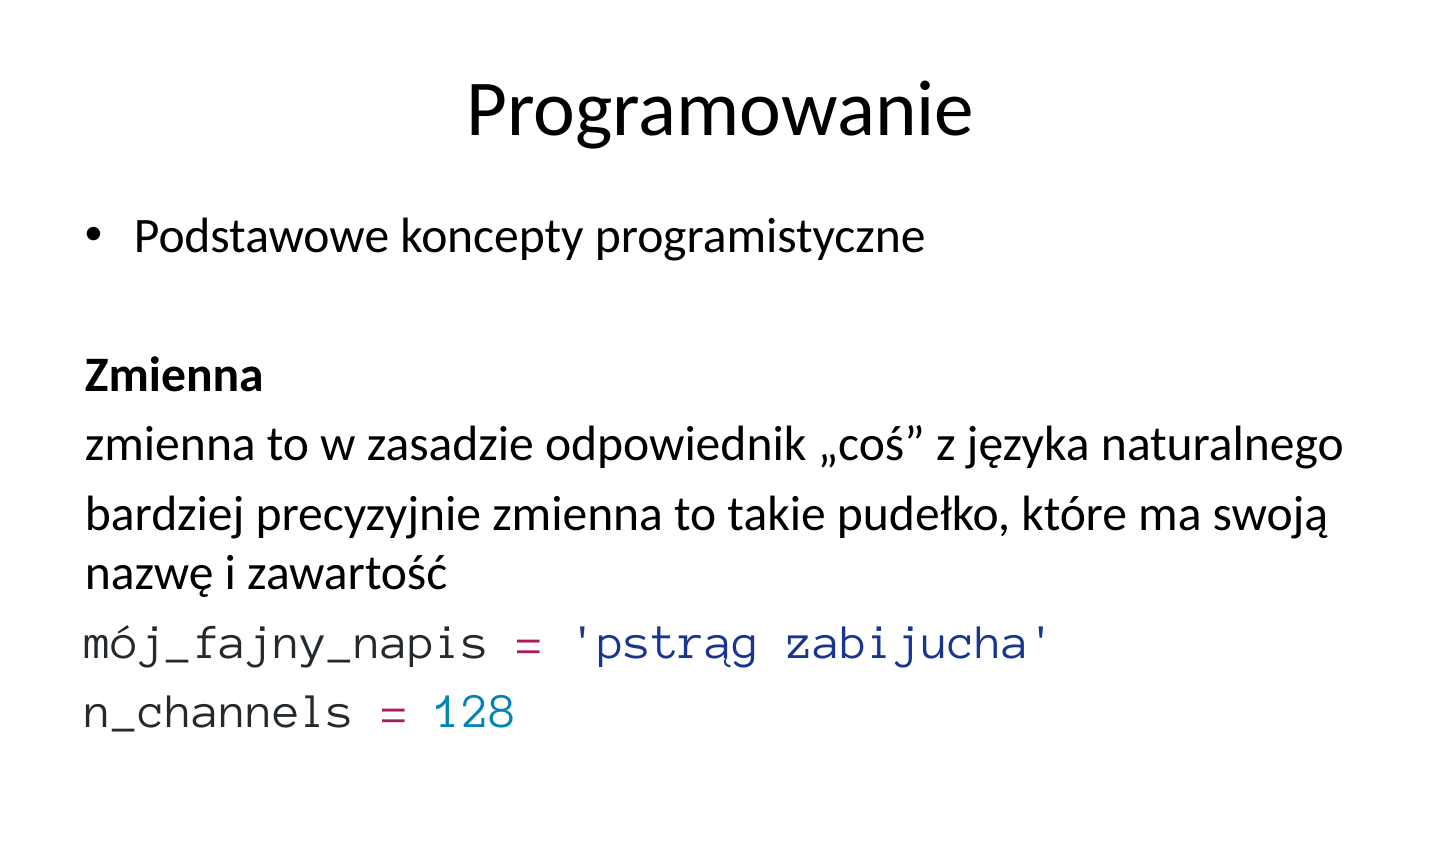

# Programowanie
Podstawowe koncepty programistyczne

Zmienna
zmienna to w zasadzie odpowiednik „coś” z języka naturalnego
bardziej precyzyjnie zmienna to takie pudełko, które ma swoją nazwę i zawartość
mój_fajny_napis = 'pstrąg zabijucha'
n_channels = 128